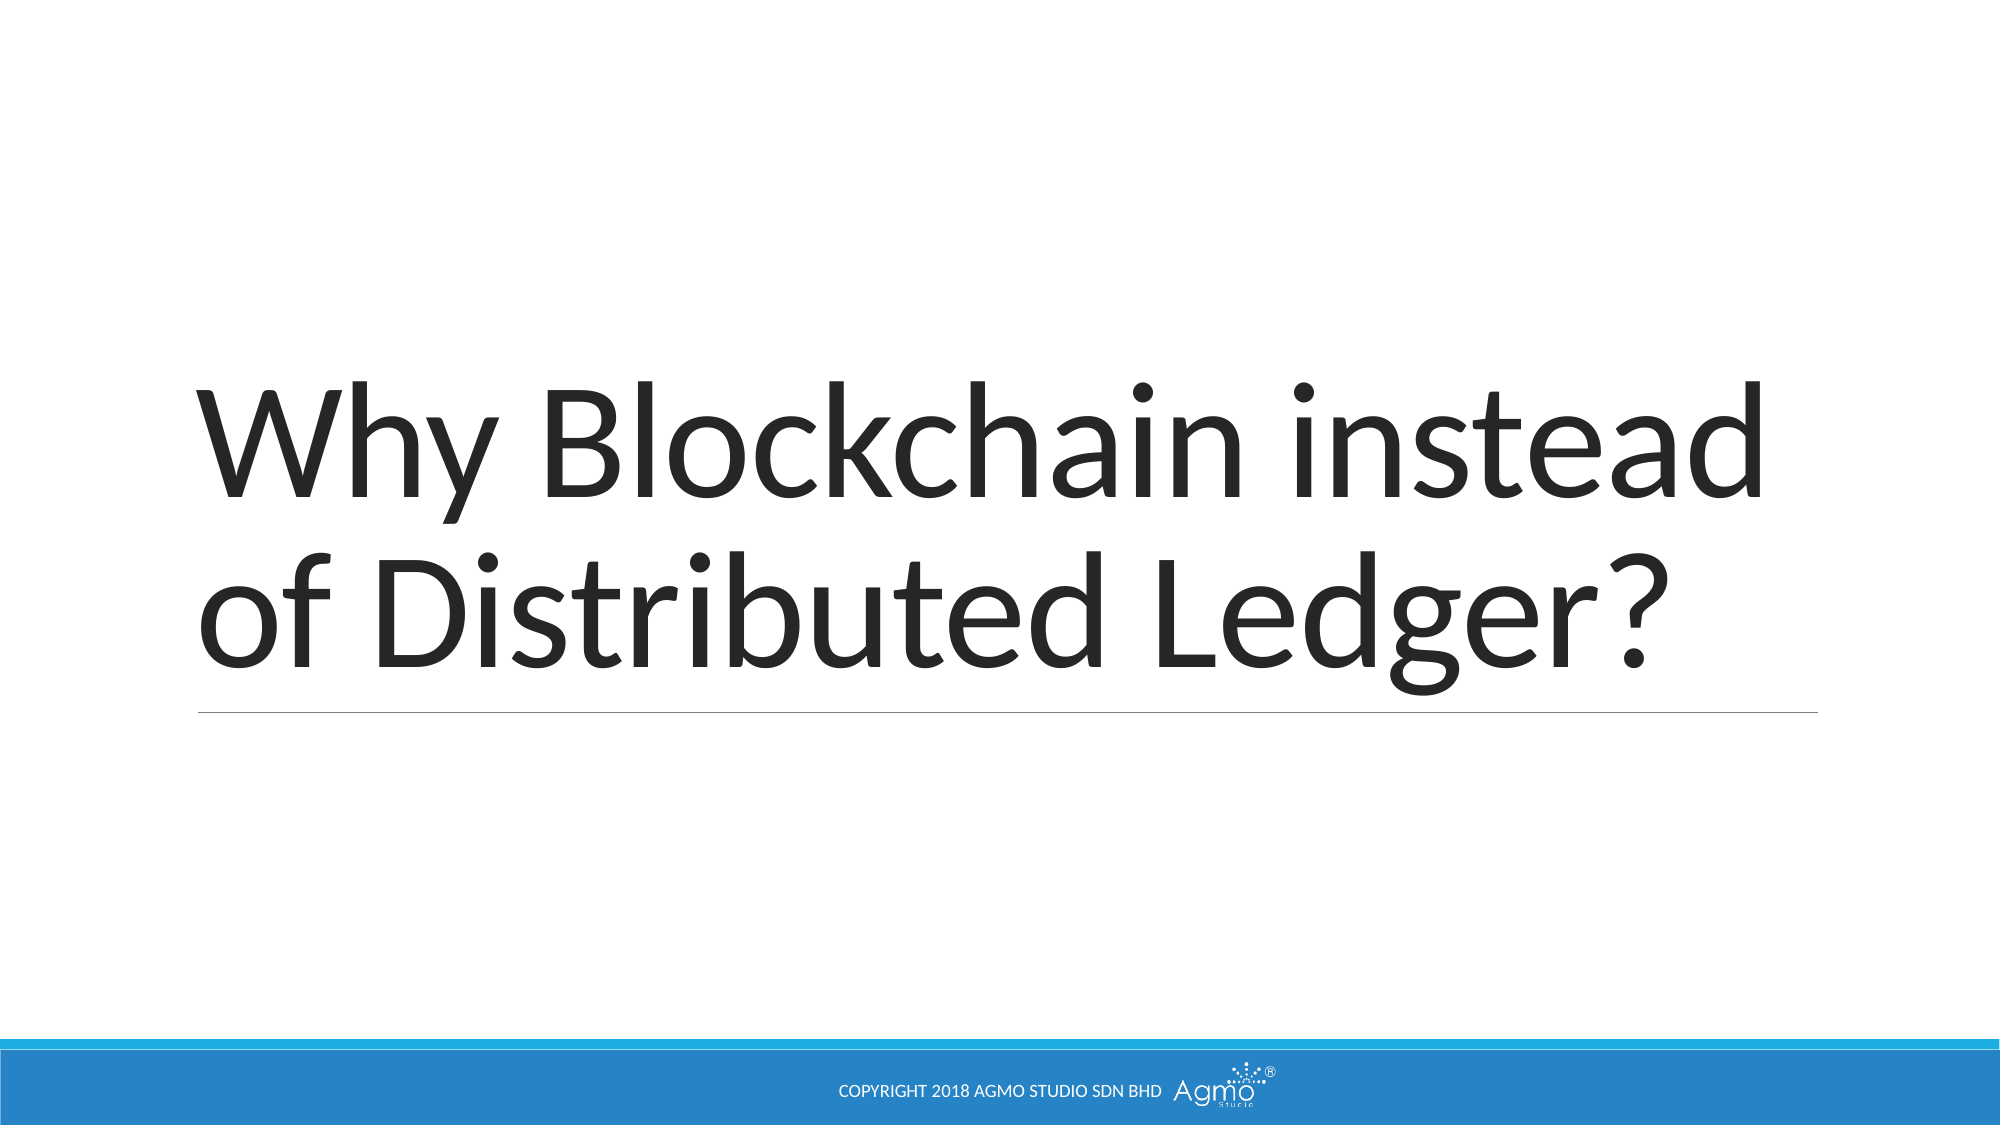

# Why Blockchain instead of Distributed Ledger?

Copyright 2018 Agmo Studio Sdn Bhd